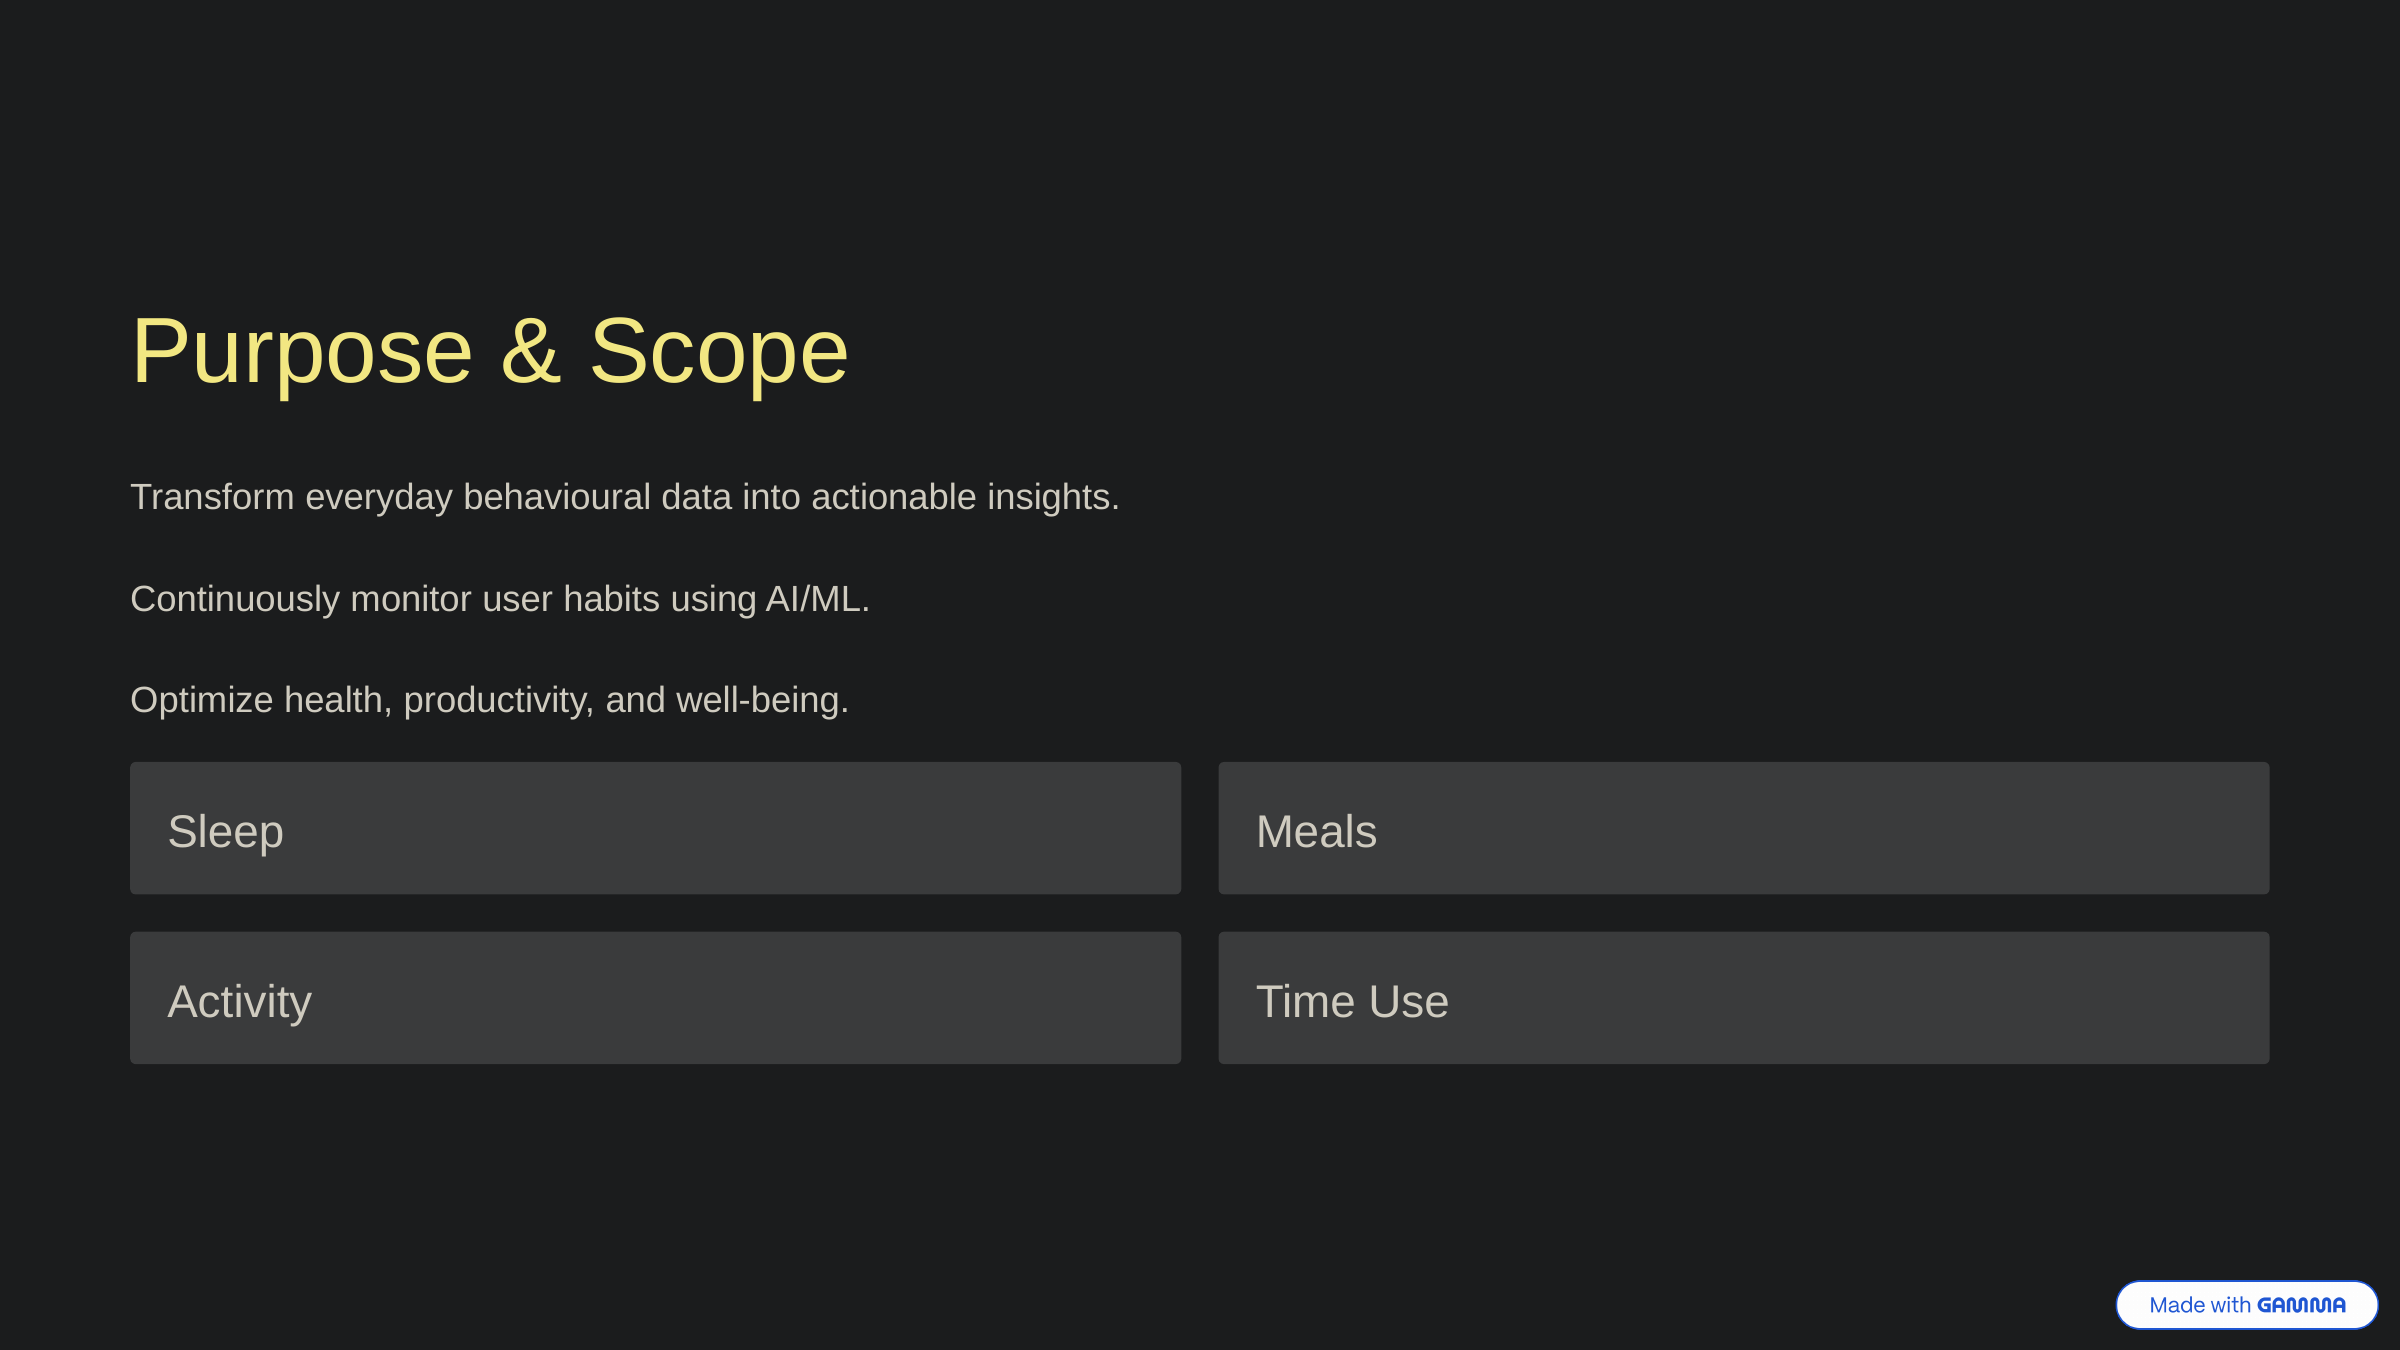

Purpose & Scope
Transform everyday behavioural data into actionable insights.
Continuously monitor user habits using AI/ML.
Optimize health, productivity, and well-being.

Sleep
Meals

Activity
Time Use